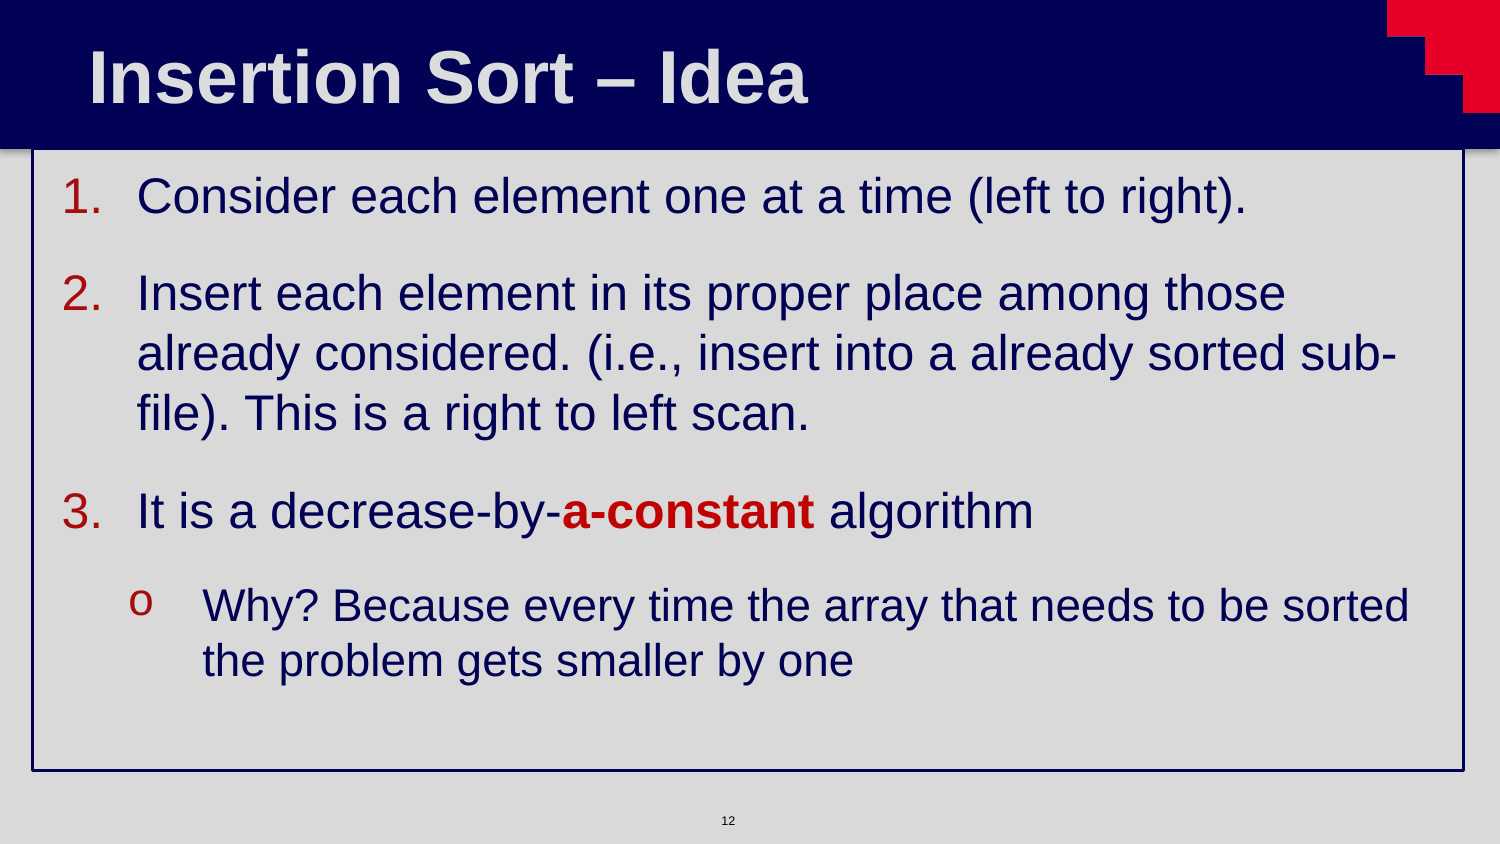

# Insertion Sort – Idea
Consider each element one at a time (left to right).
Insert each element in its proper place among those already considered. (i.e., insert into a already sorted sub-file). This is a right to left scan.
It is a decrease-by-a-constant algorithm
Why? Because every time the array that needs to be sorted the problem gets smaller by one